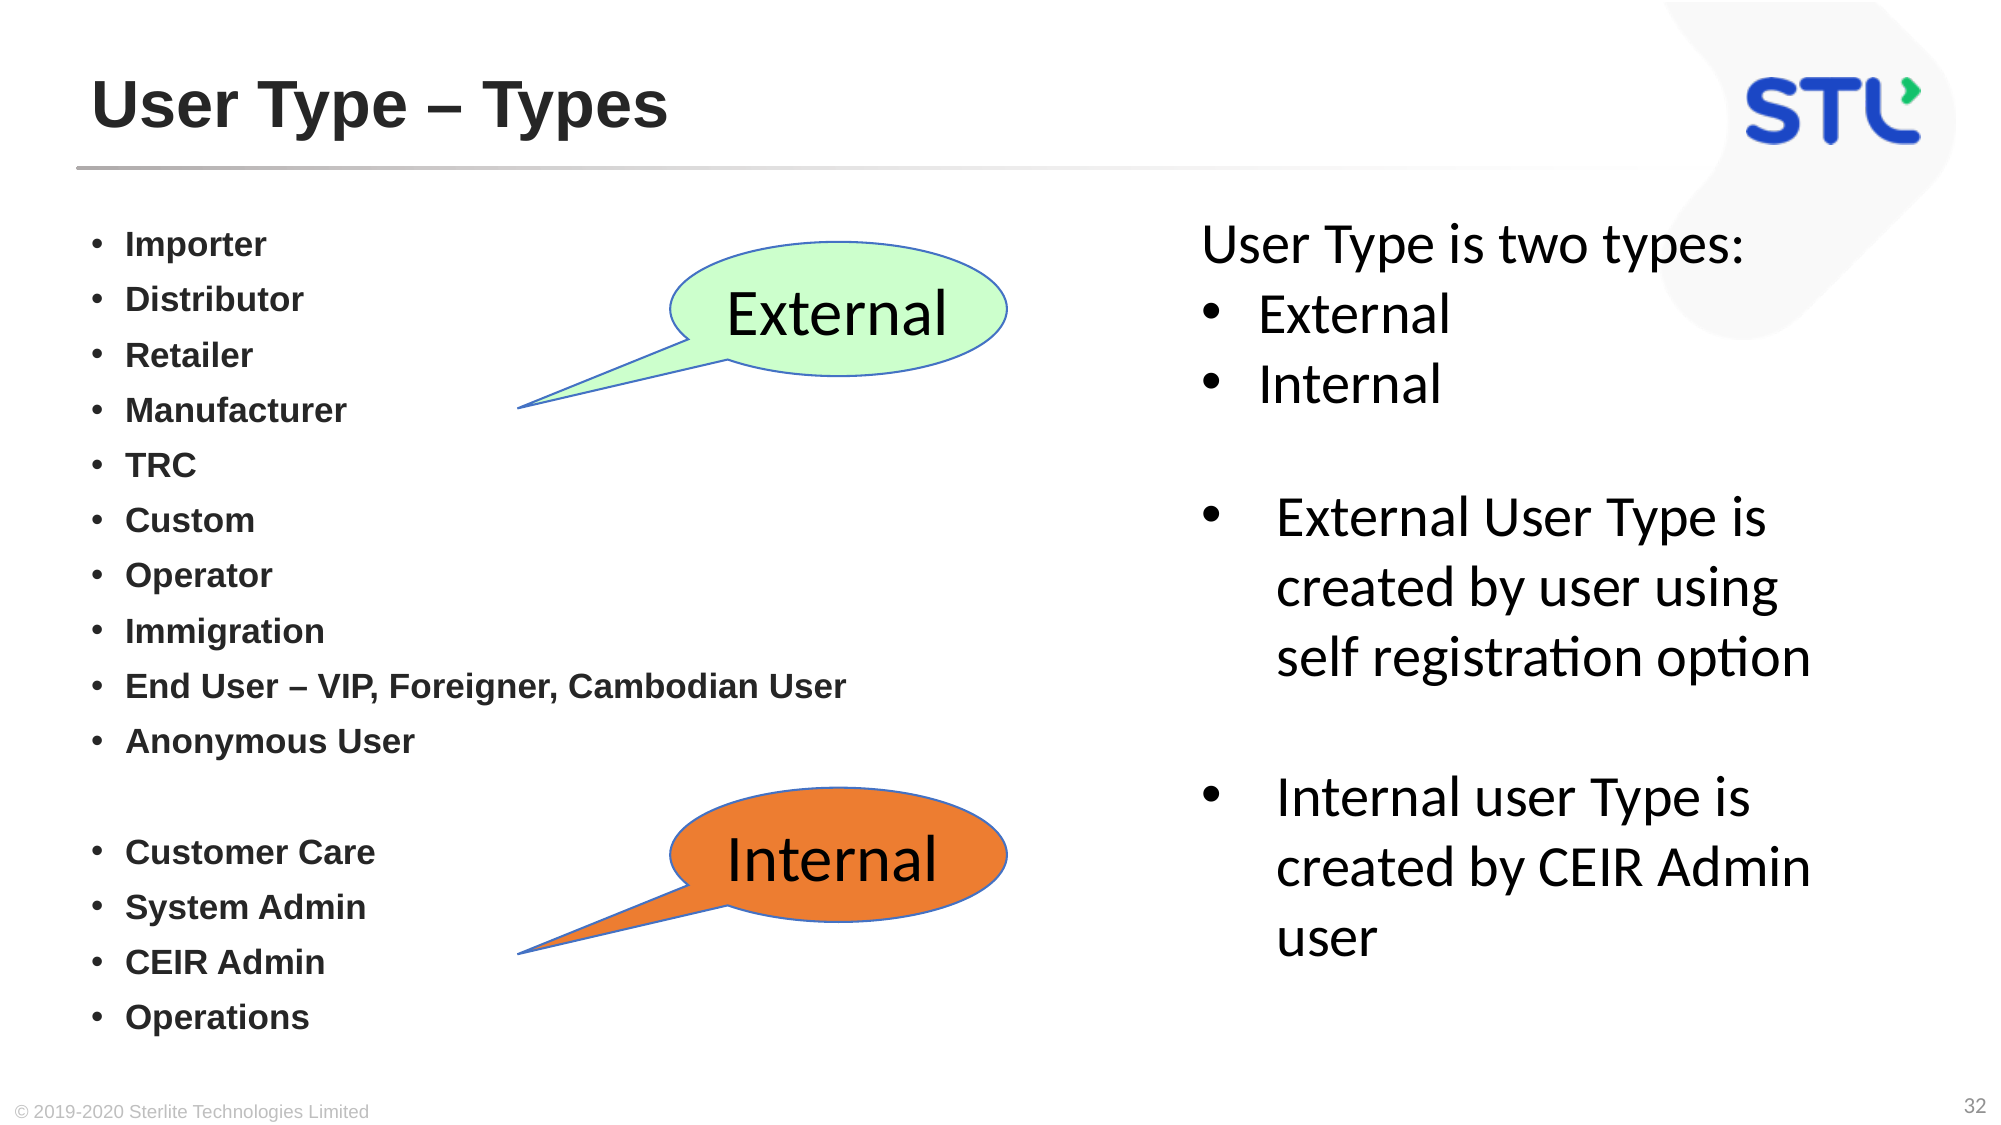

# User Type – Types

Importer
Distributor
Retailer
Manufacturer
TRC
Custom
Operator
Immigration
End User – VIP, Foreigner, Cambodian User
Anonymous User

Customer Care
System Admin
CEIR Admin
Operations

User Type is two types:
External
Internal

External
External User Type is created by user using self registration option

Internal user Type is created by CEIR Admin user

Internal
© 2019-2020 Sterlite Technologies Limited
32